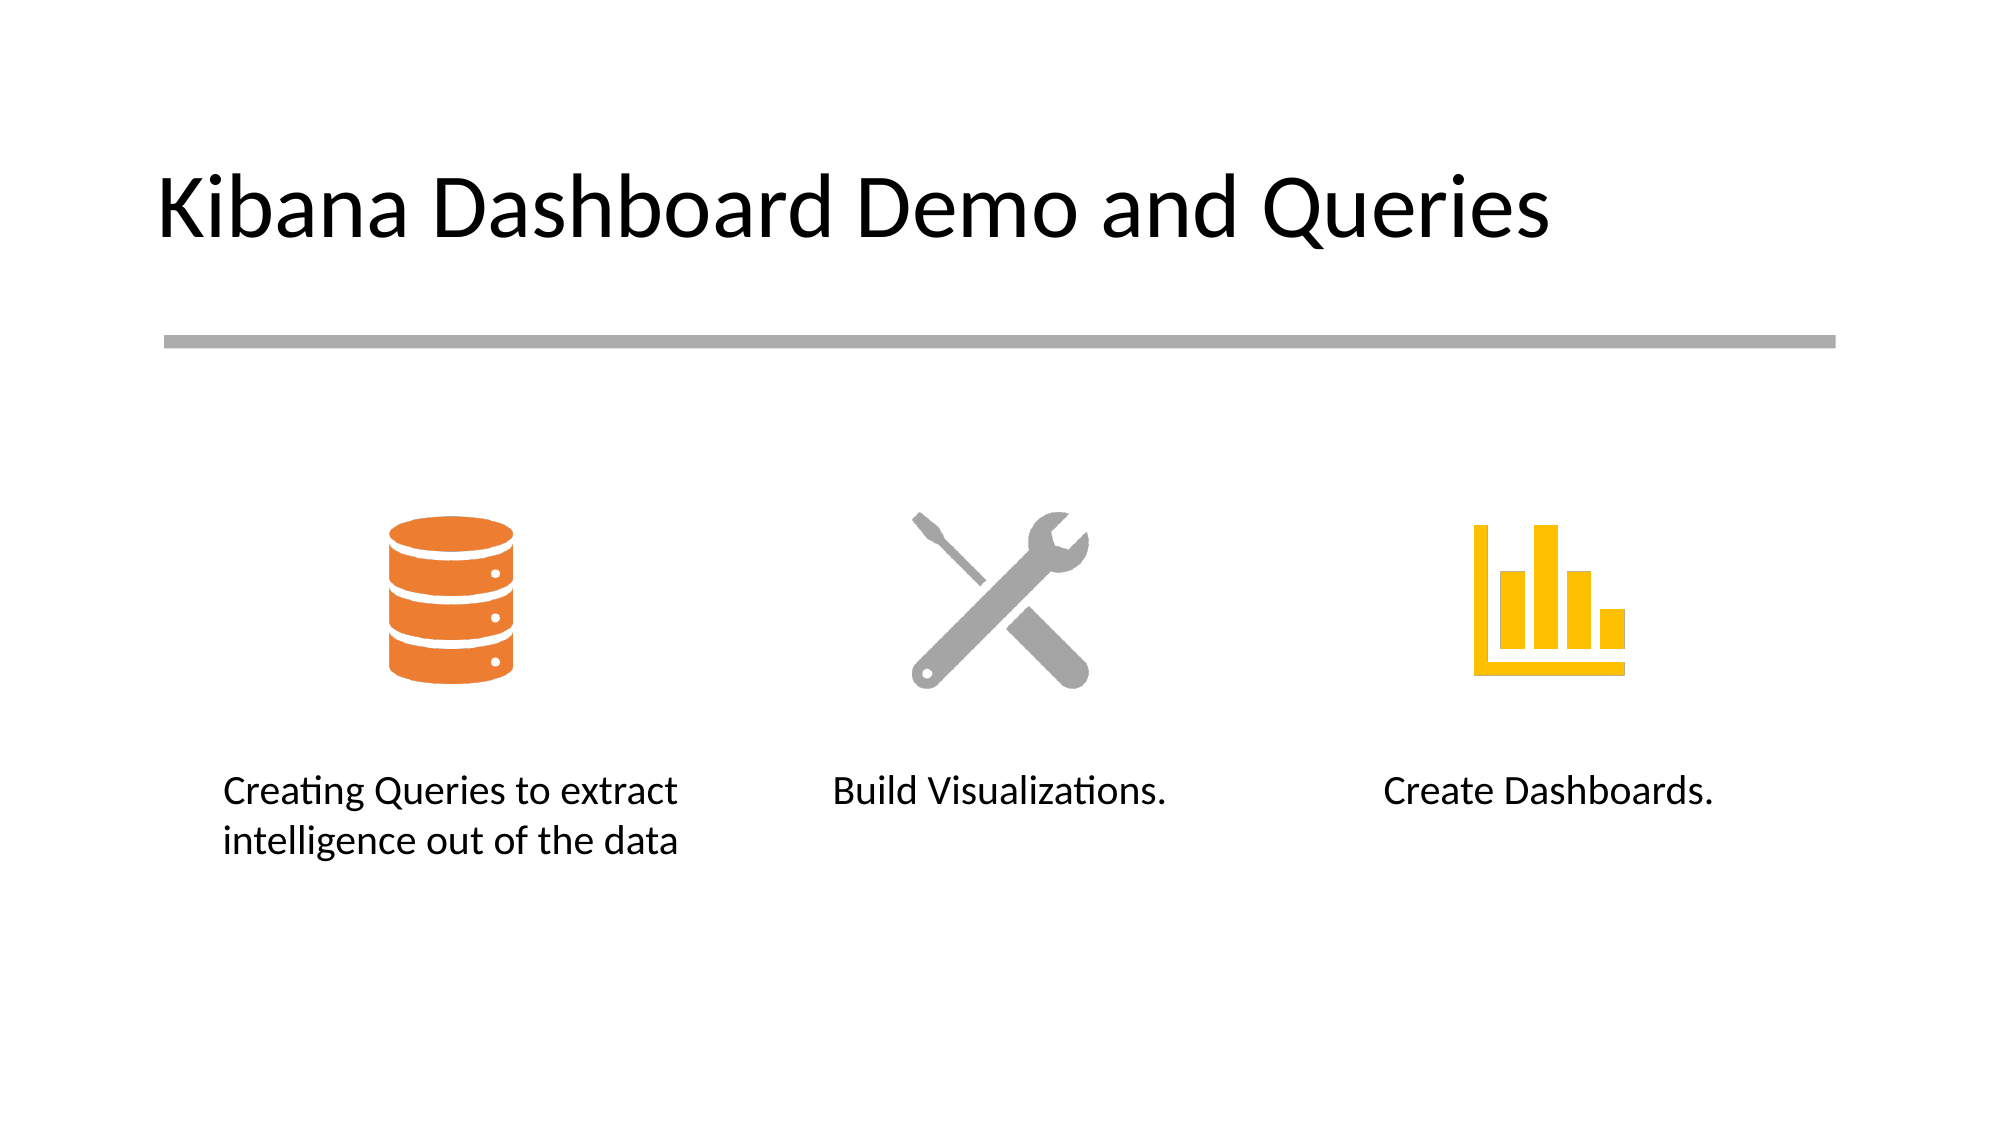

# Kibana Dashboard Demo and Queries

Creating Queries to extract intelligence out of the data
Build Visualizations.
Create Dashboards.